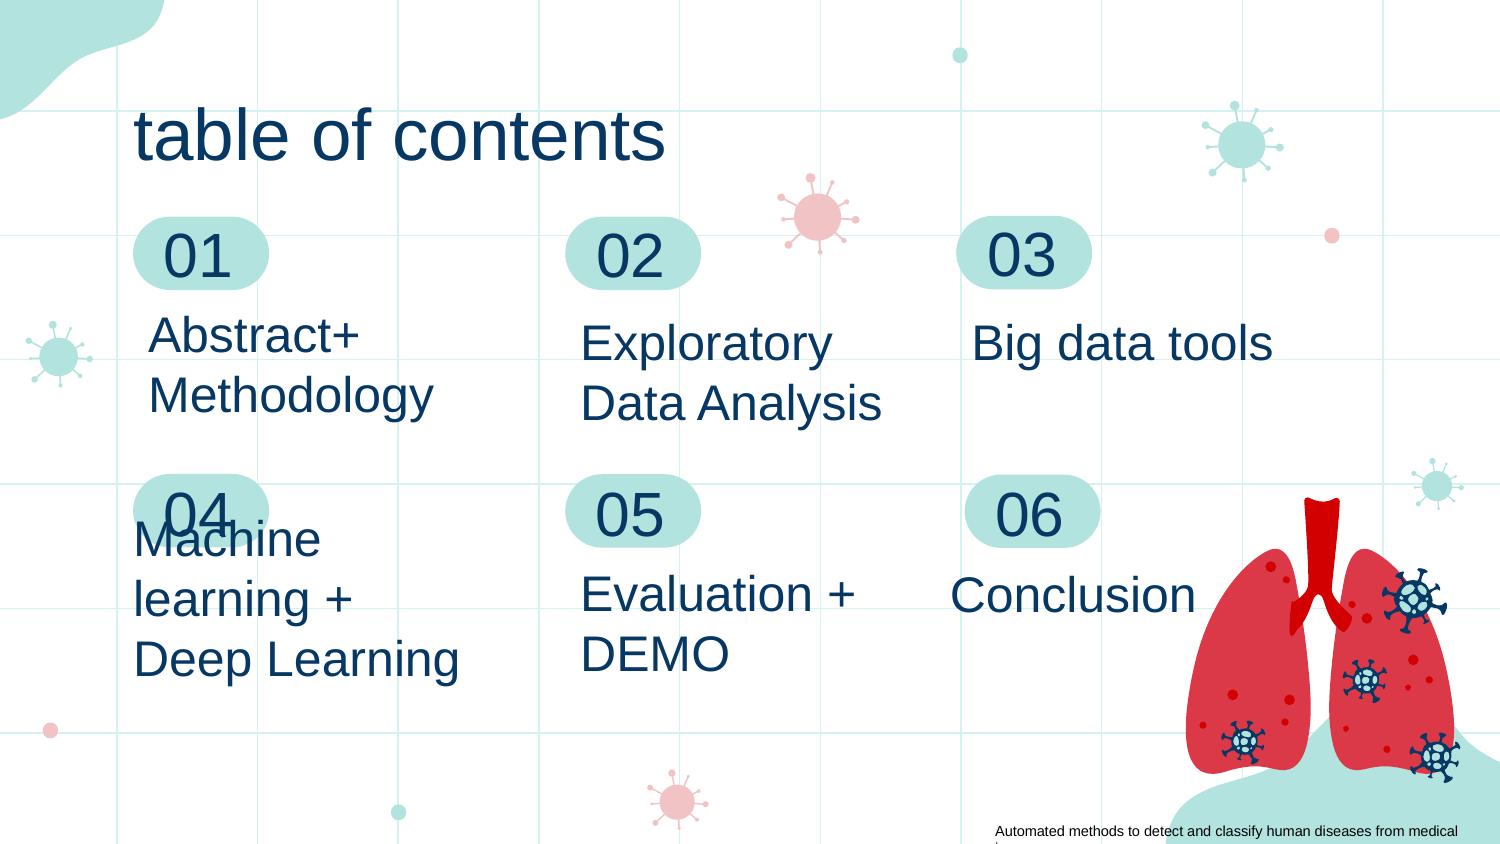

# table of contents

03

01
02

Abstract+
Methodology

Big data tools
Exploratory Data Analysis

04
05
06

Conclusion
Machine learning + Deep Learning
Evaluation +
DEMO
Automated methods to detect and classify human diseases from medical images.